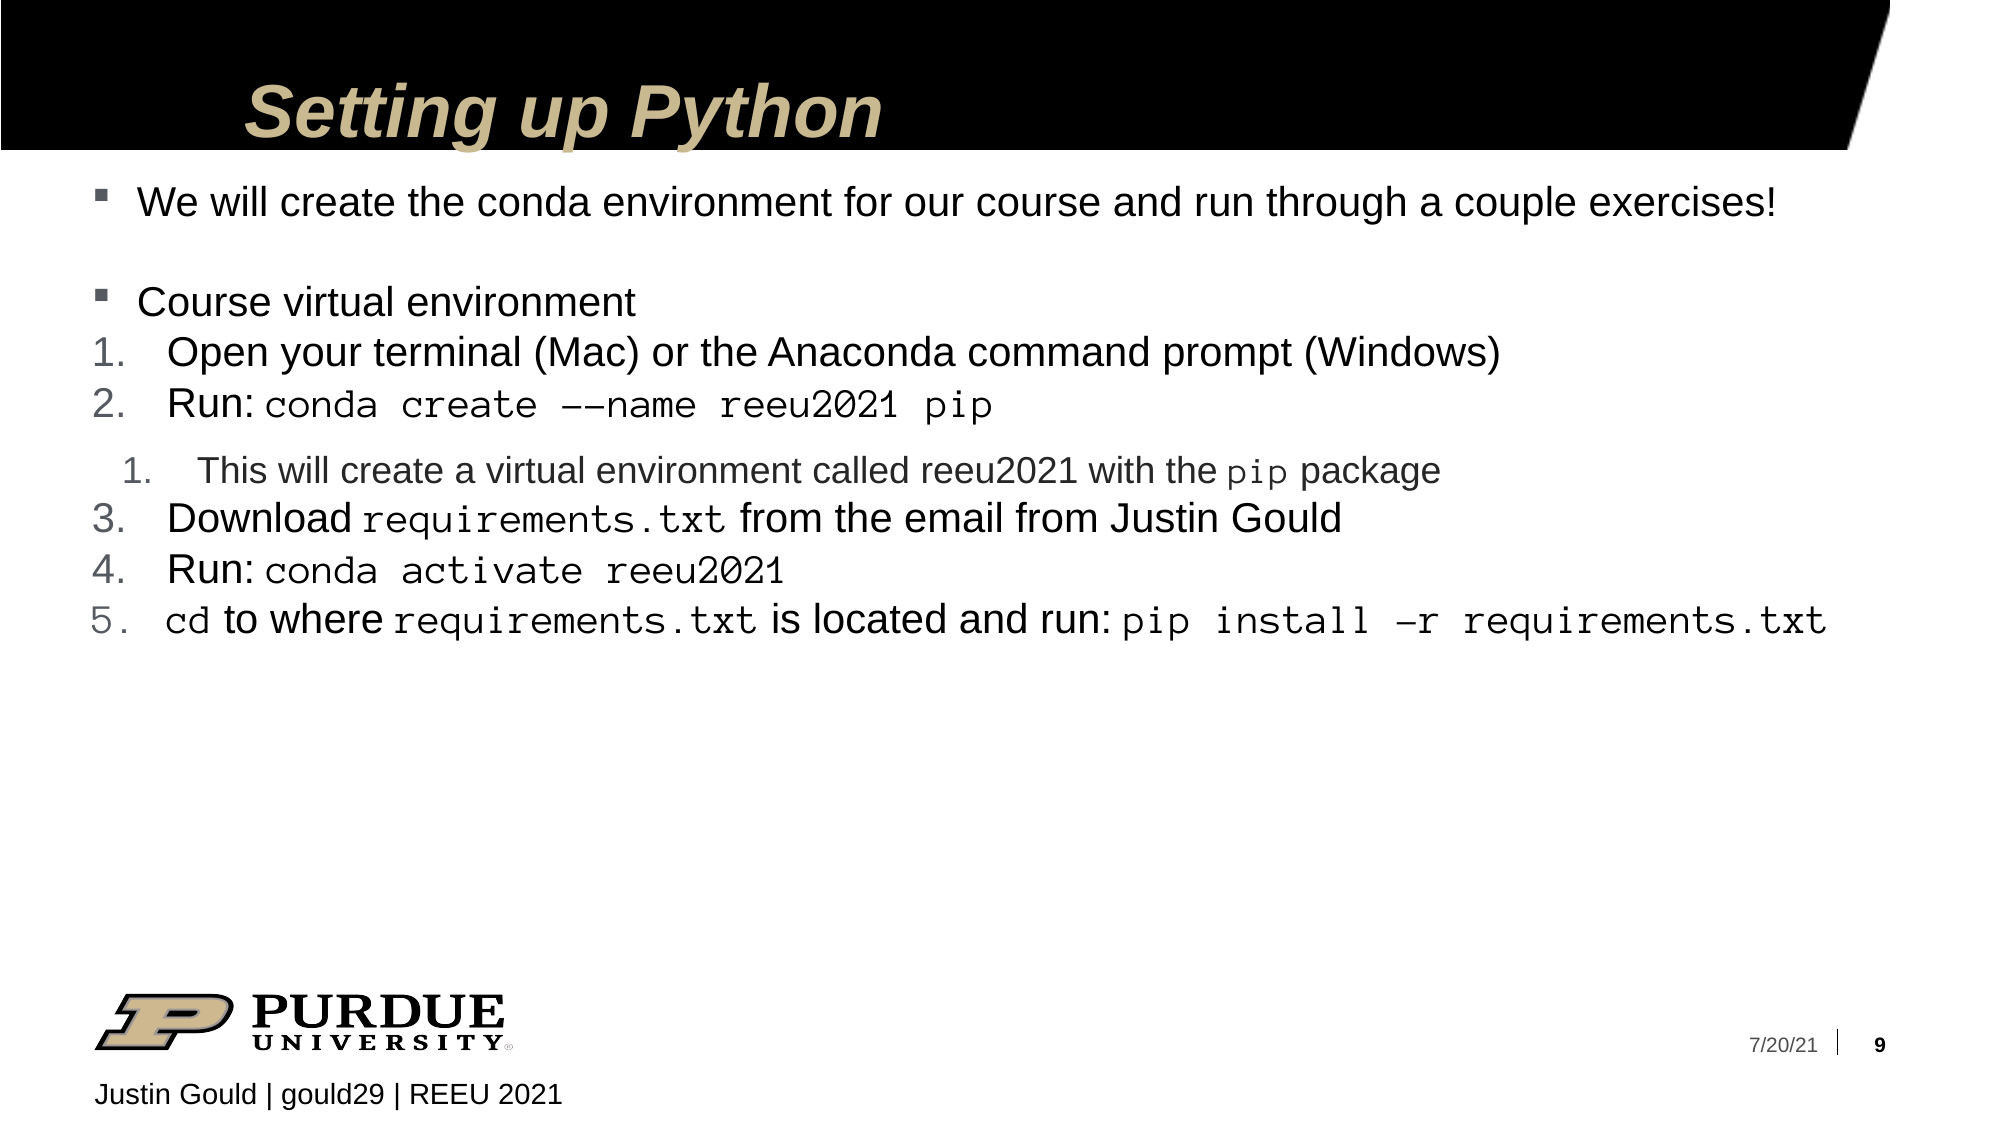

# Setting up Python
We will create the conda environment for our course and run through a couple exercises!

Course virtual environment
Open your terminal (Mac) or the Anaconda command prompt (Windows)
Run: conda create --name reeu2021 pip
This will create a virtual environment called reeu2021 with the pip package
Download requirements.txt from the email from Justin Gould
Run: conda activate reeu2021
cd to where requirements.txt is located and run: pip install –r requirements.txt
9
7/20/21
Justin Gould | gould29 | REEU 2021